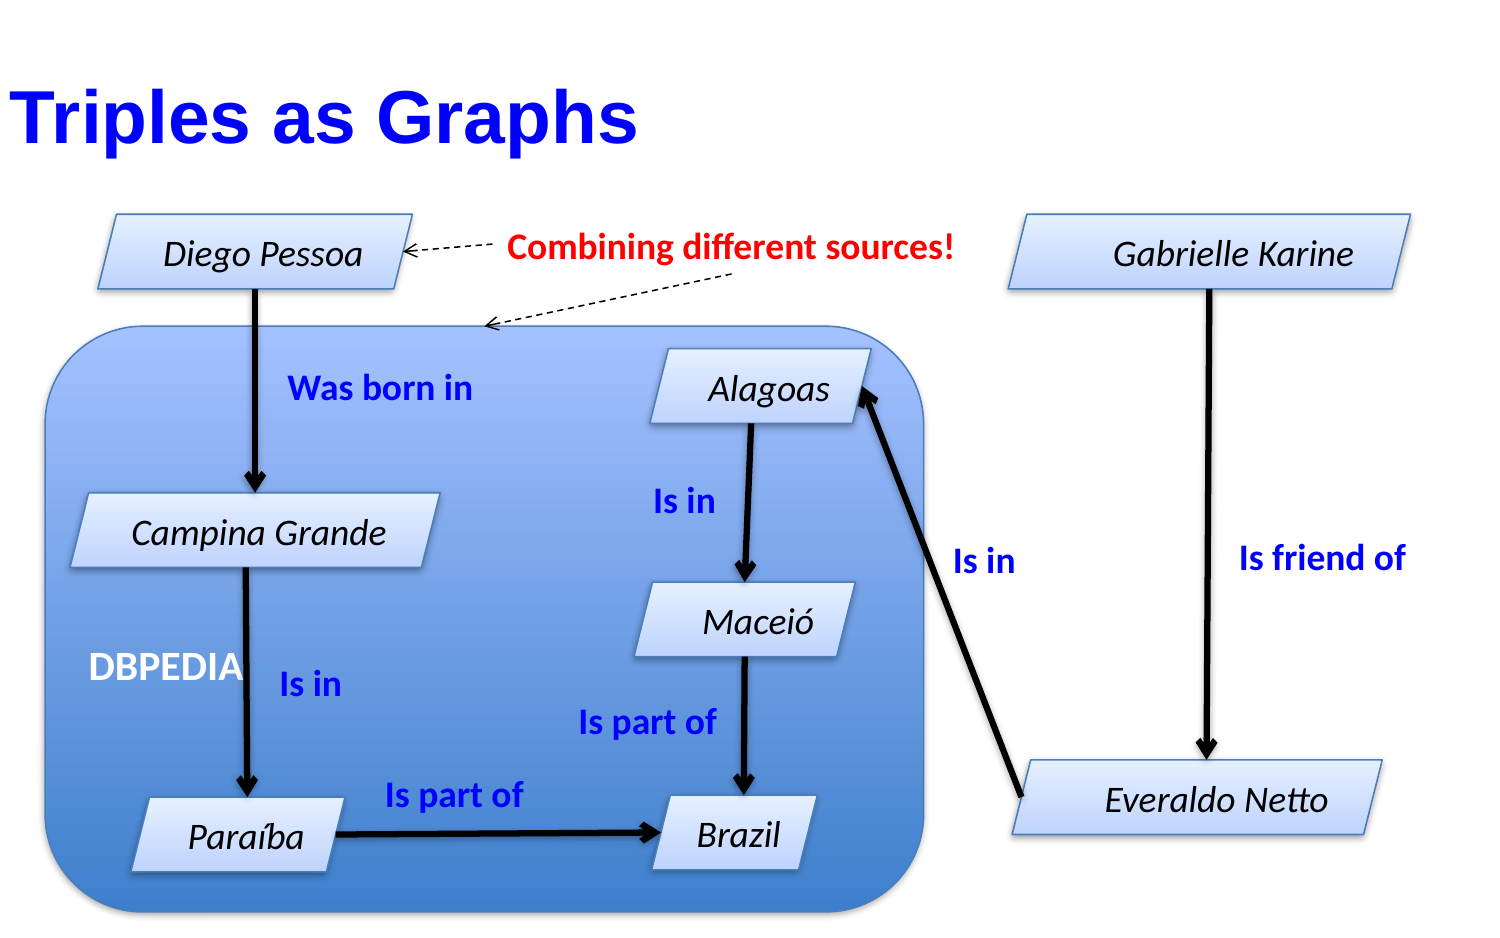

Triples as Graphs
Diego Pessoa
Combining different sources!
Gabrielle Karine

DBPEDIA
Alagoas
Was born in
Is in
Campina Grande
Is friend of
Is in
Maceió
Is in
Is part of
Everaldo Netto
Is part of
Brazil
Paraíba